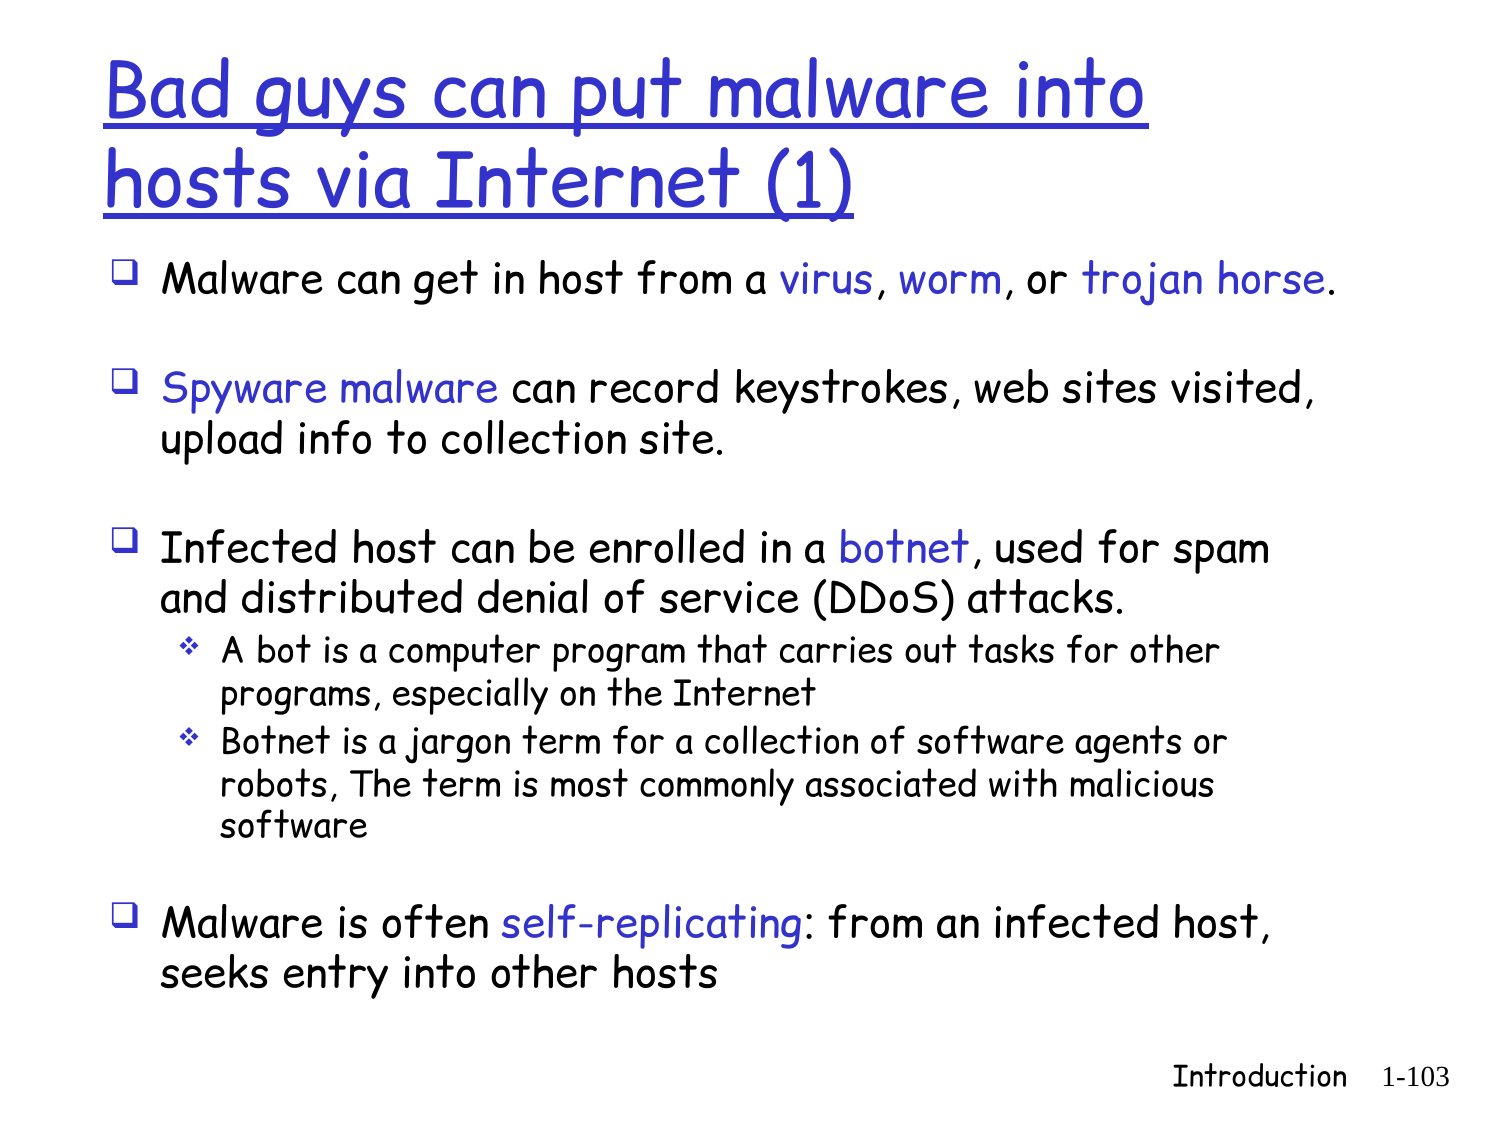

# Bad guys can put malware into hosts via Internet (1)
Malware can get in host from a virus, worm, or trojan horse.
Spyware malware can record keystrokes, web sites visited, upload info to collection site.
Infected host can be enrolled in a botnet, used for spam and distributed denial of service (DDoS) attacks.
A bot is a computer program that carries out tasks for other programs, especially on the Internet
Botnet is a jargon term for a collection of software agents or robots, The term is most commonly associated with malicious software
Malware is often self-replicating: from an infected host, seeks entry into other hosts
 Introduction
1-103